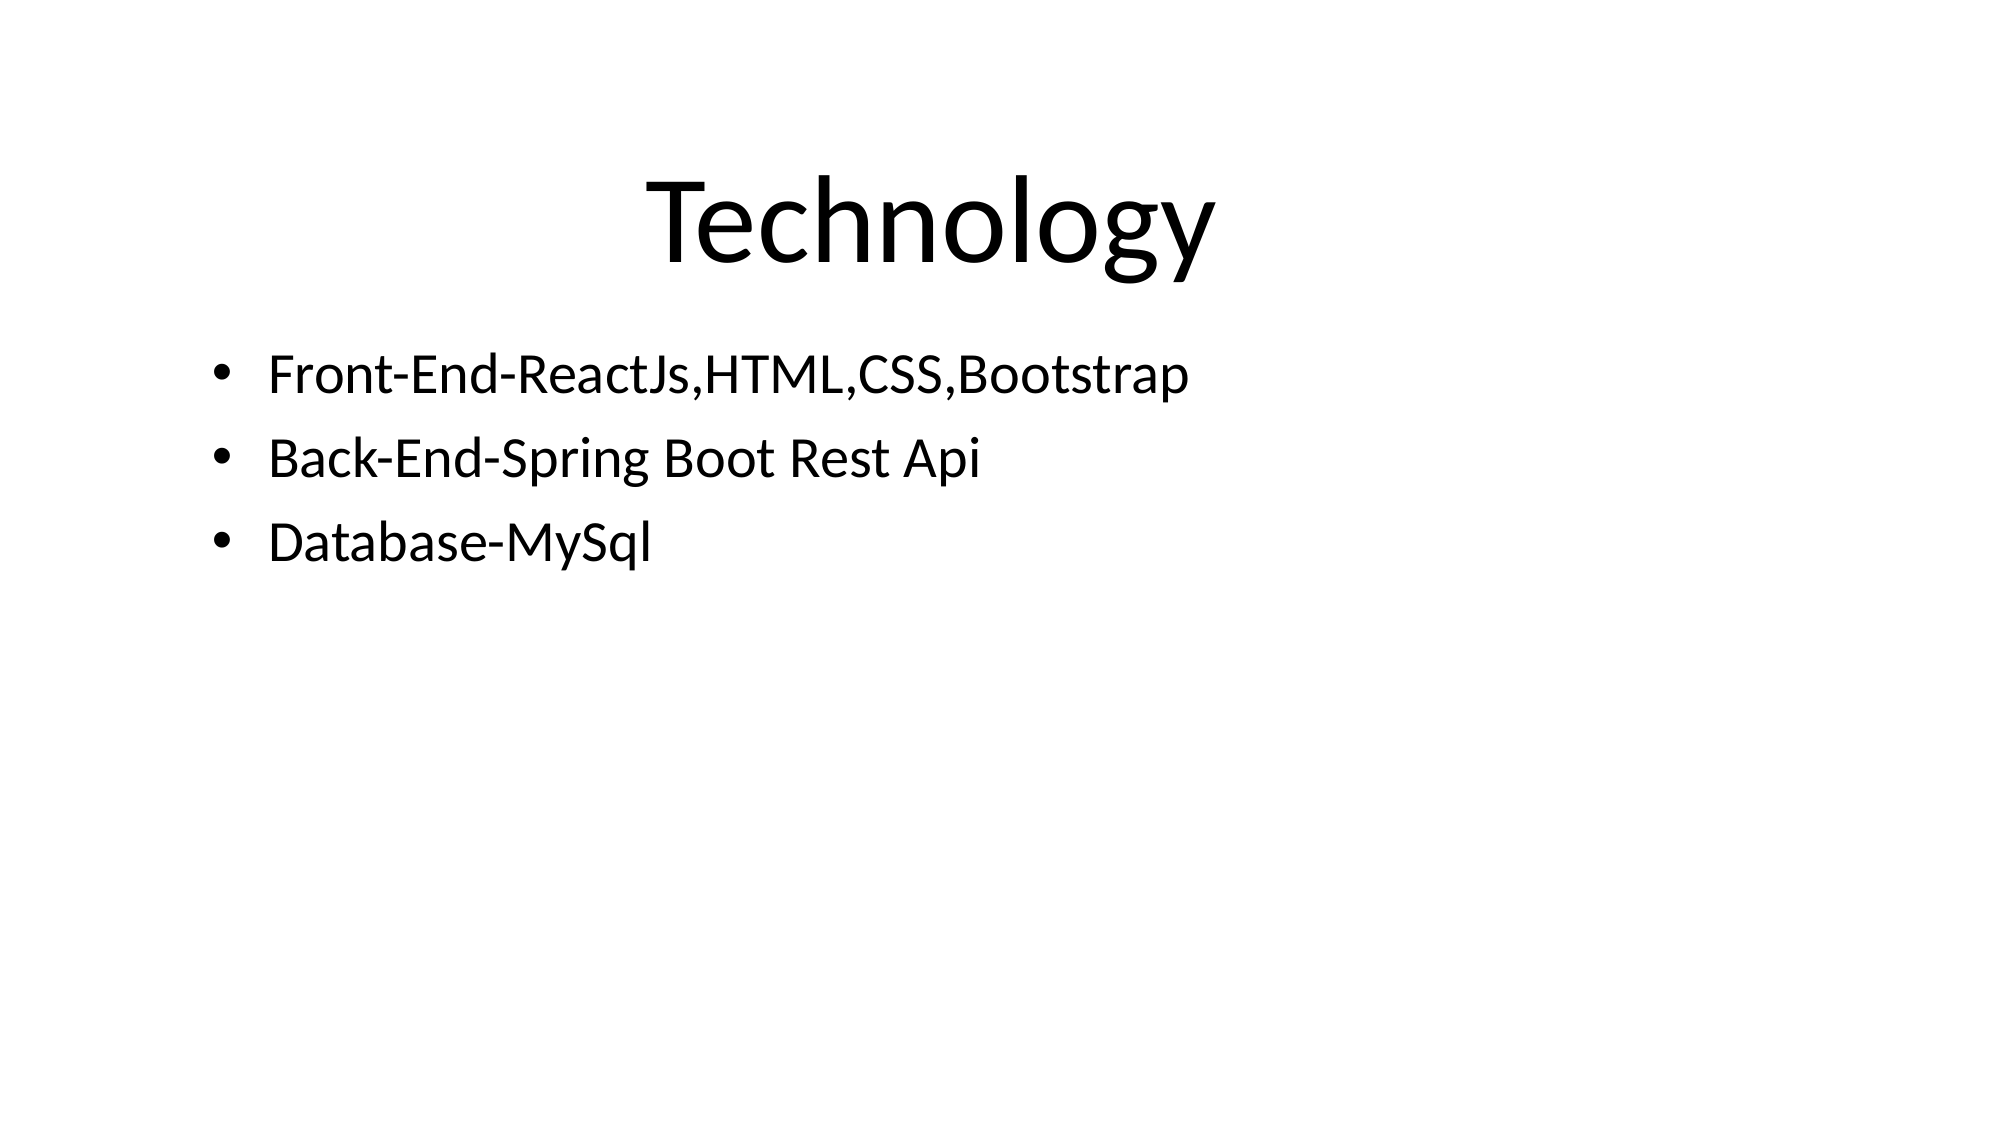

# Technology
Front-End-ReactJs,HTML,CSS,Bootstrap
Back-End-Spring Boot Rest Api
Database-MySql